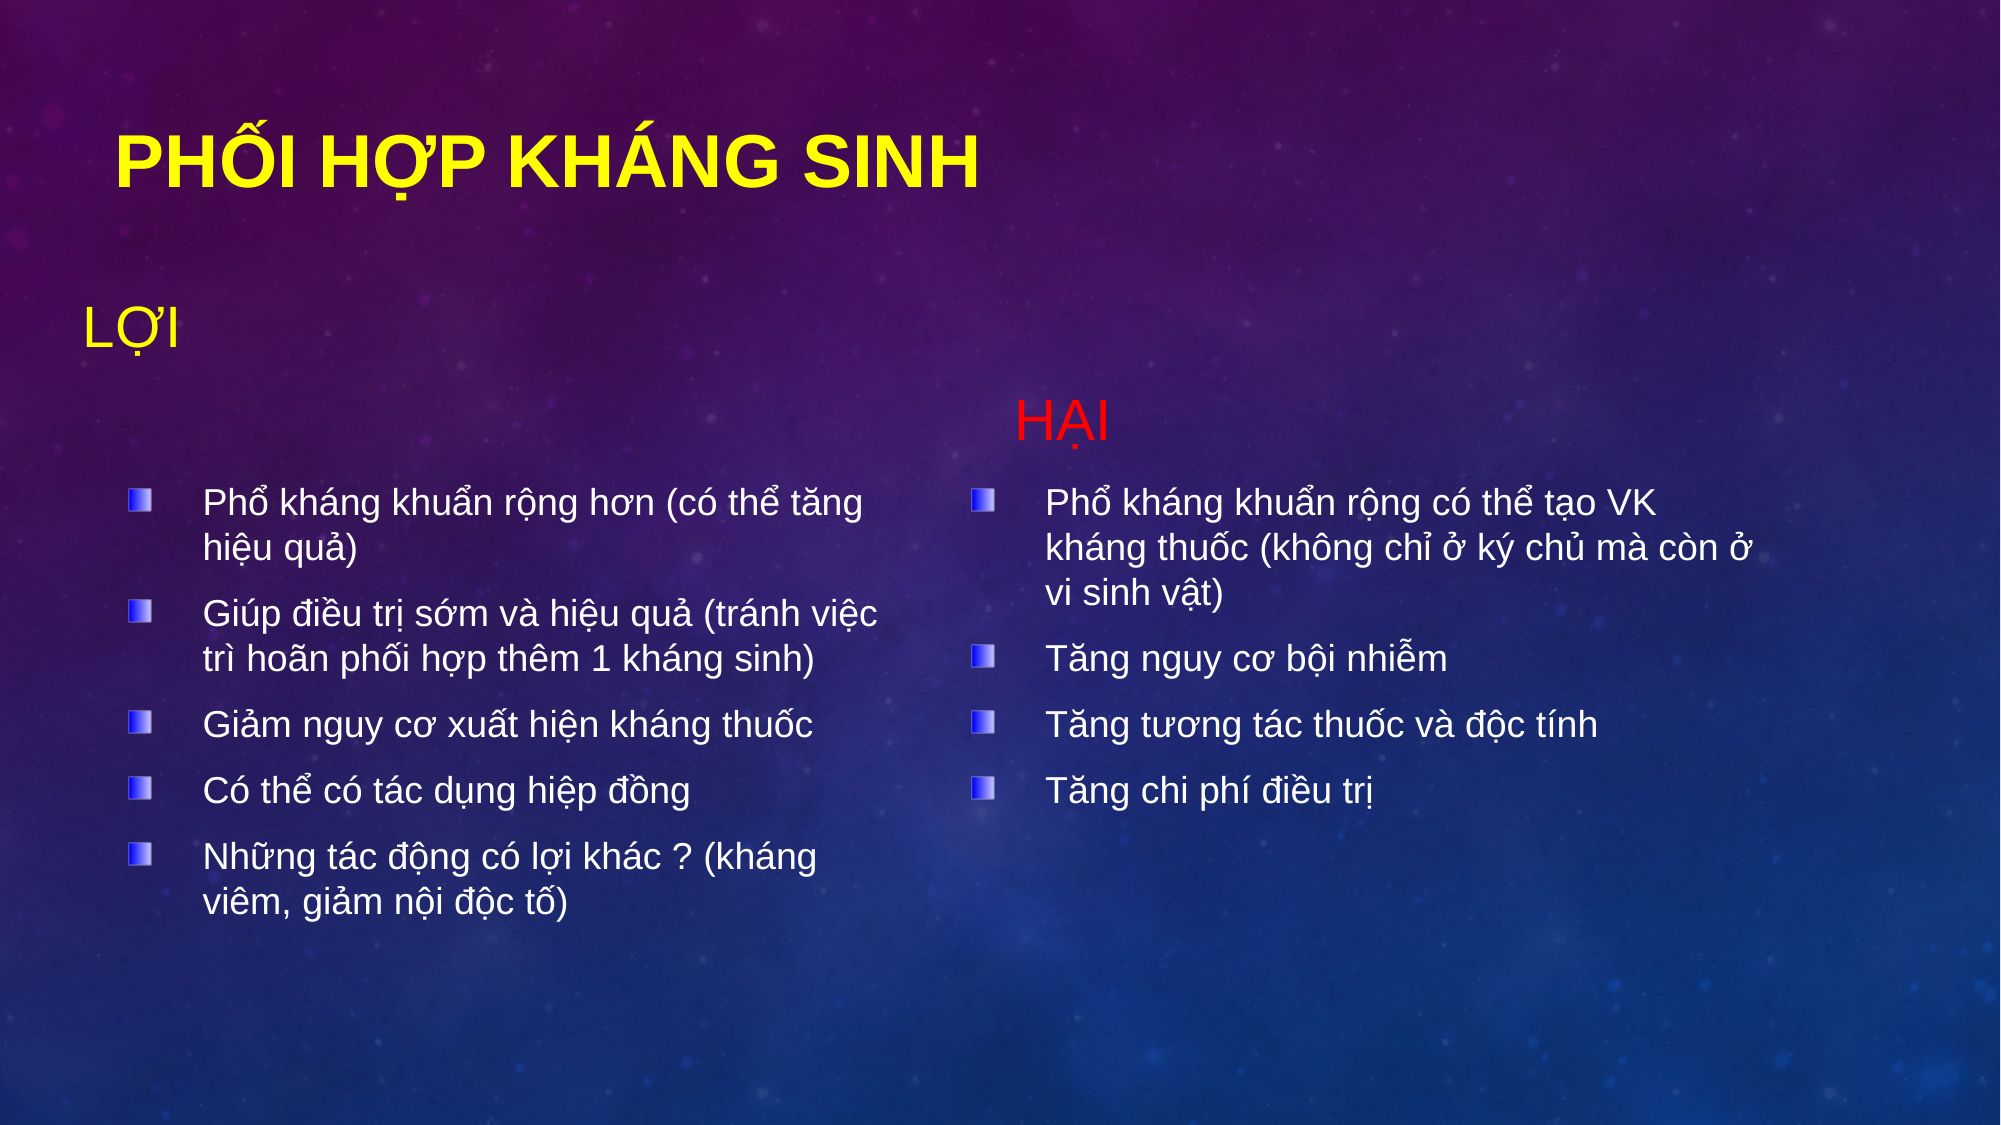

# PHỐI HỢP KHÁNG SINH
LỢI
HẠI
Phổ kháng khuẩn rộng hơn (có thể tăng hiệu quả)
Giúp điều trị sớm và hiệu quả (tránh việc trì hoãn phối hợp thêm 1 kháng sinh)
Giảm nguy cơ xuất hiện kháng thuốc
Có thể có tác dụng hiệp đồng
Những tác động có lợi khác ? (kháng viêm, giảm nội độc tố)

Phổ kháng khuẩn rộng có thể tạo VK kháng thuốc (không chỉ ở ký chủ mà còn ở vi sinh vật)
Tăng nguy cơ bội nhiễm
Tăng tương tác thuốc và độc tính
Tăng chi phí điều trị